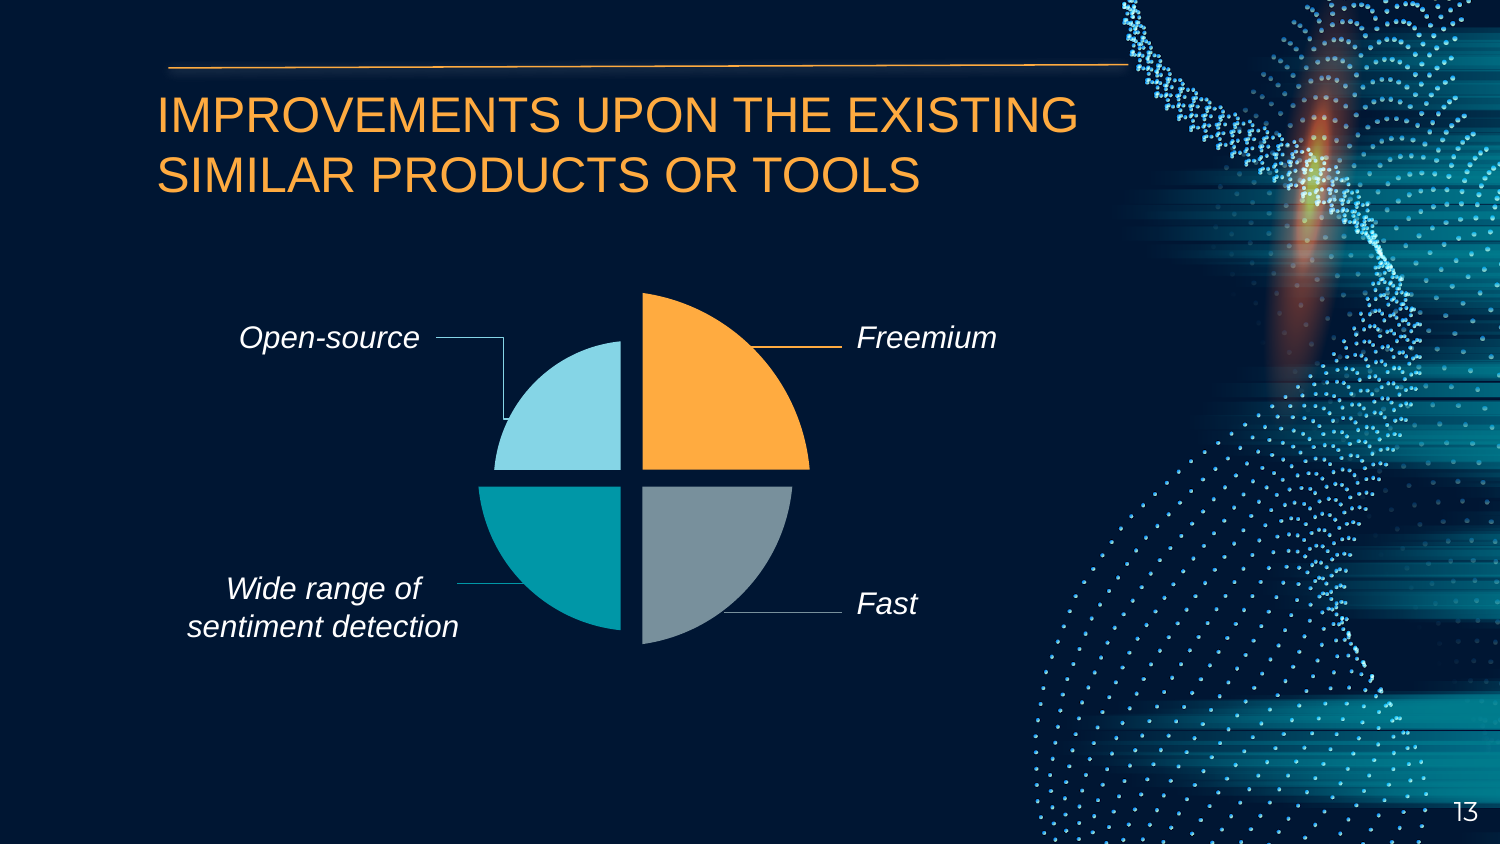

# IMPROVEMENTS UPON THE EXISTING SIMILAR PRODUCTS OR TOOLS

Open-source
Freemium
Wide range of sentiment detection
Fast
13